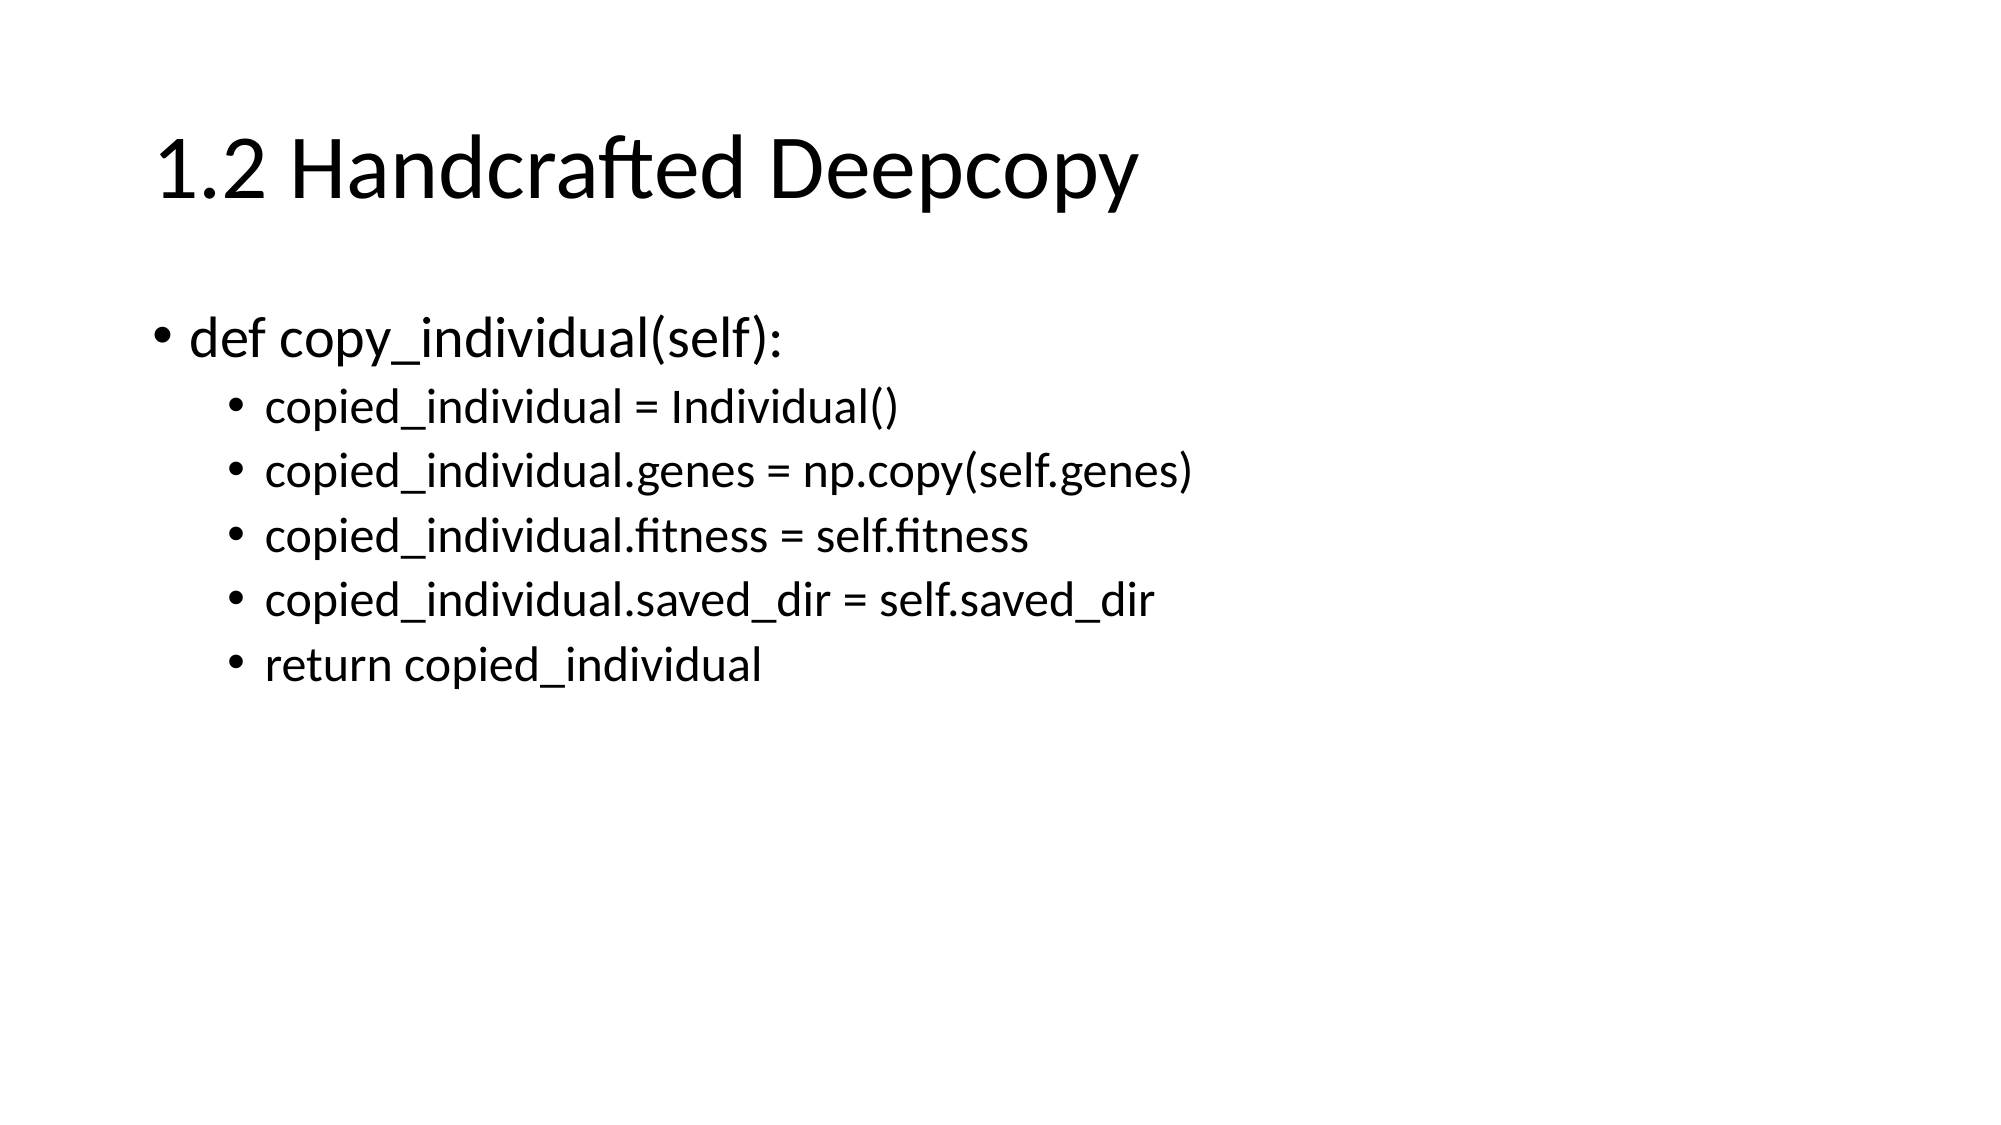

# 1.2 Handcrafted Deepcopy
def copy_individual(self):
copied_individual = Individual()
copied_individual.genes = np.copy(self.genes)
copied_individual.fitness = self.fitness
copied_individual.saved_dir = self.saved_dir
return copied_individual